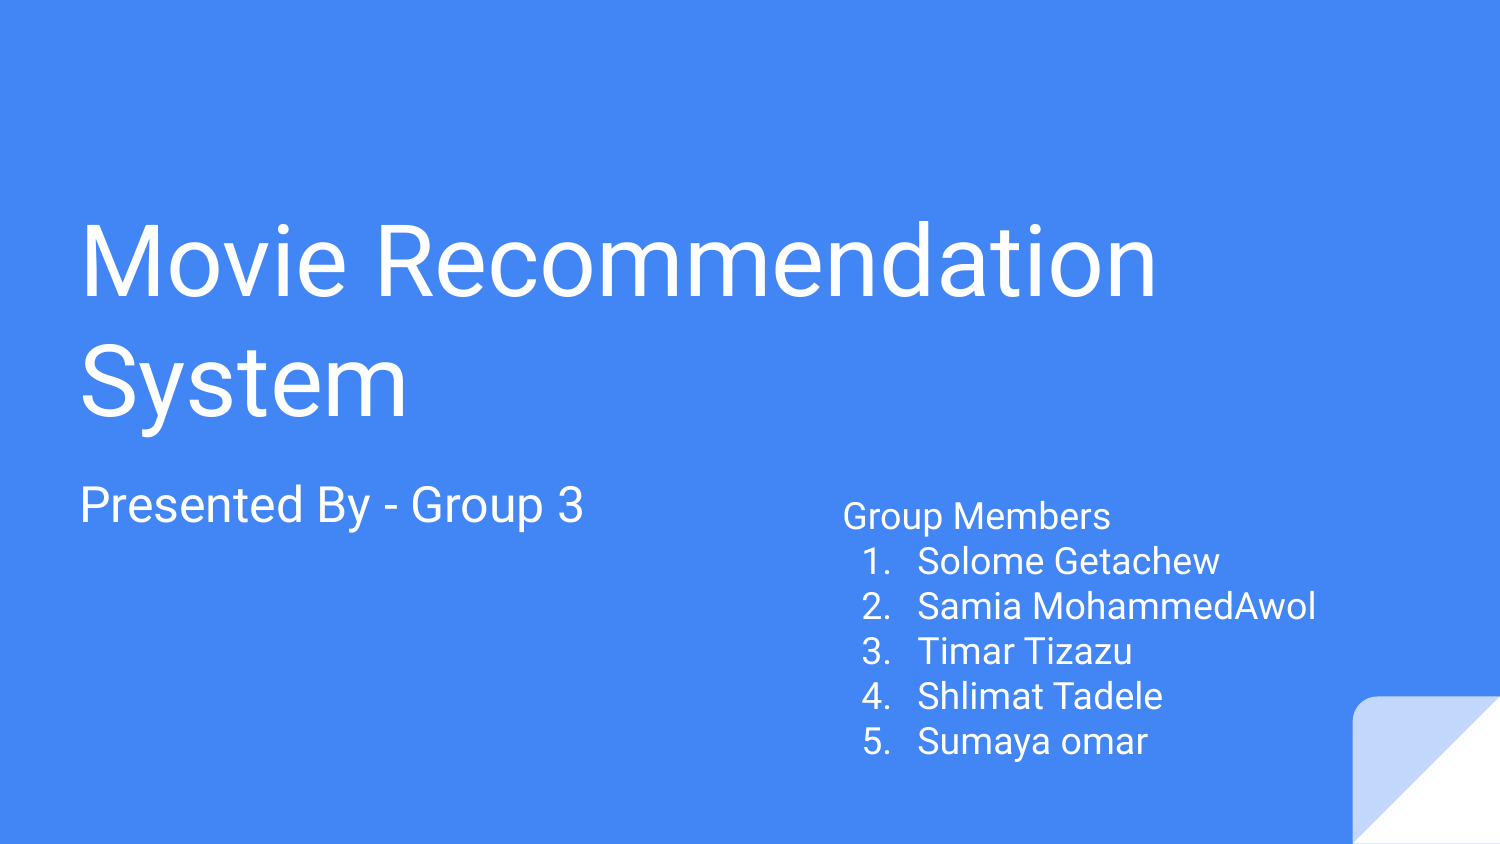

# Movie Recommendation System
Presented By - Group 3
Group Members
Solome Getachew
Samia MohammedAwol
Timar Tizazu
Shlimat Tadele
Sumaya omar